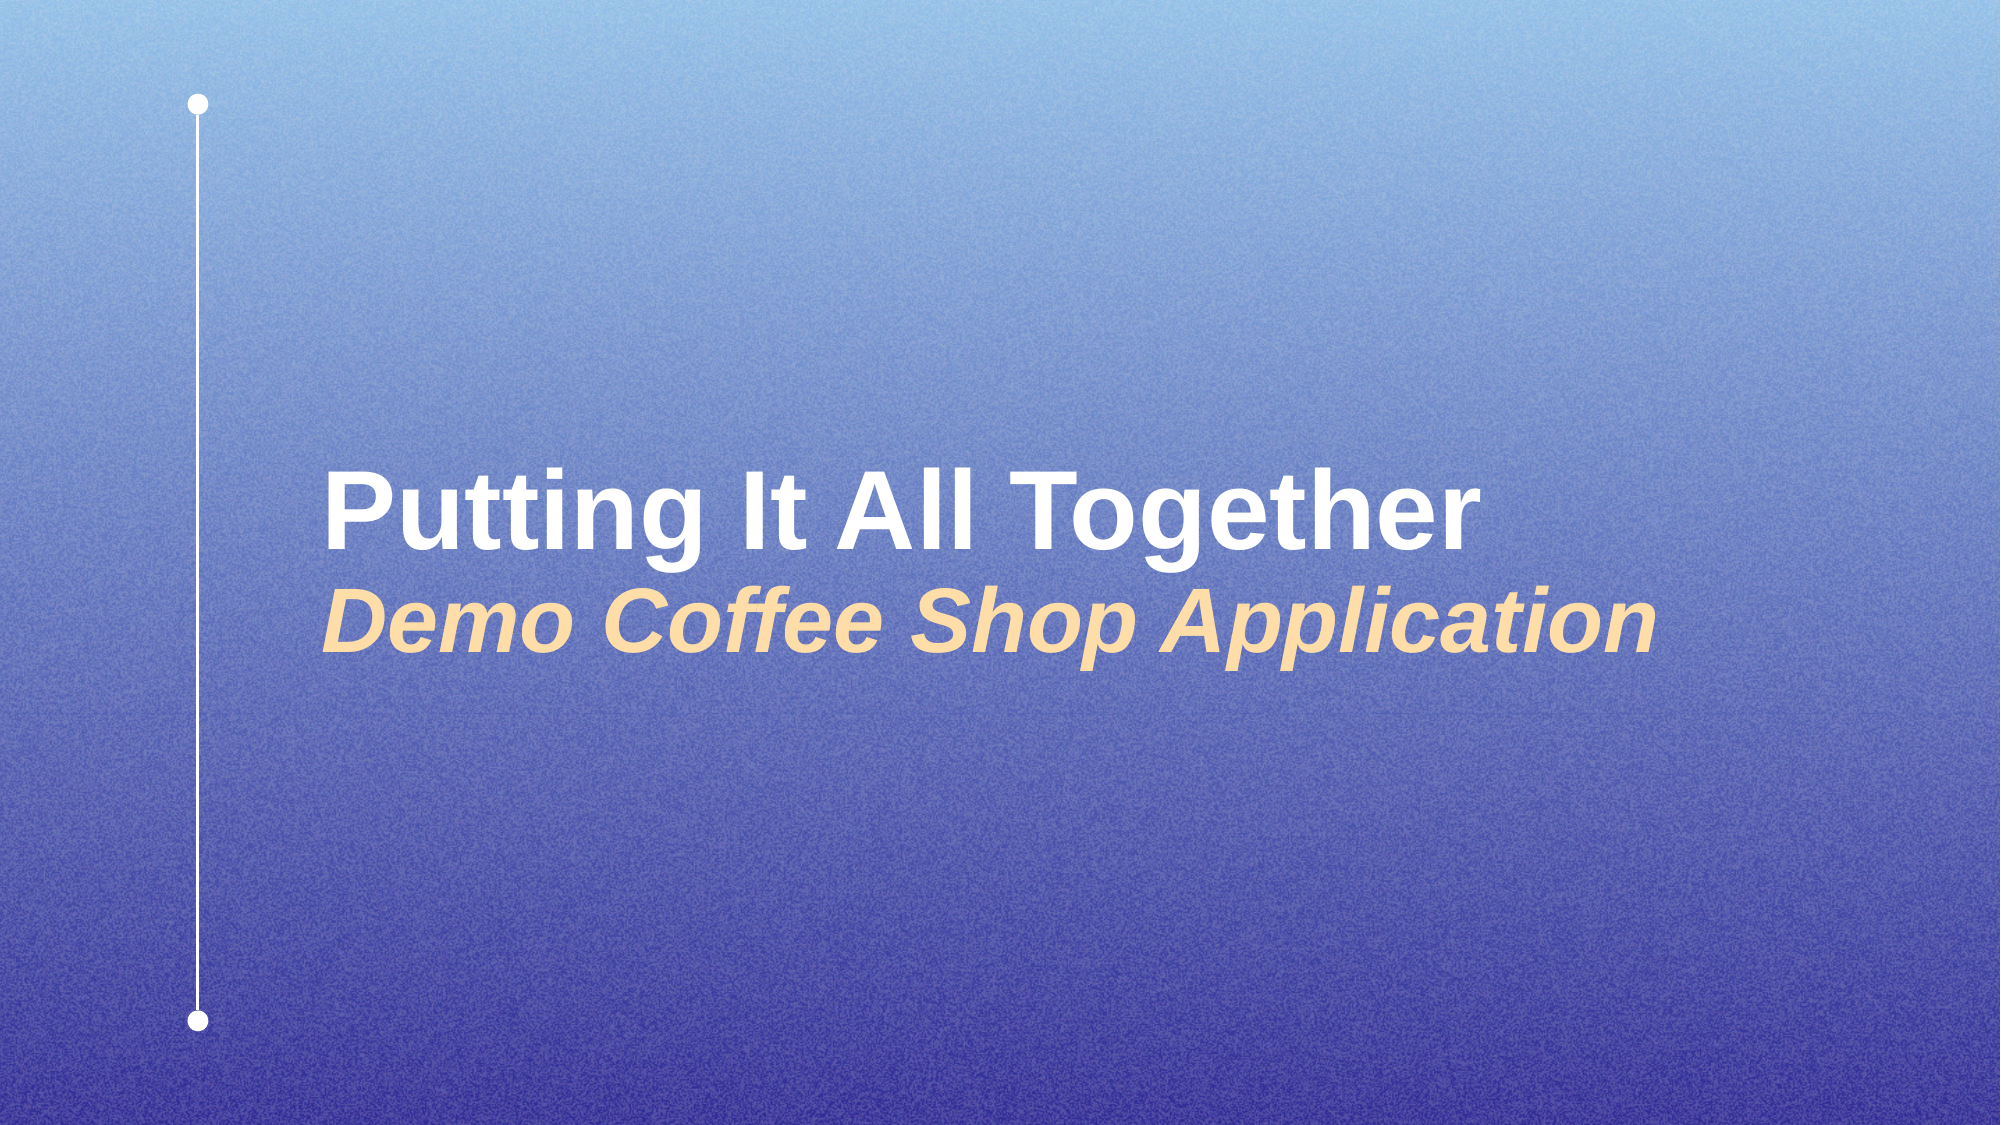

# Putting It All Together Demo Coffee Shop Application